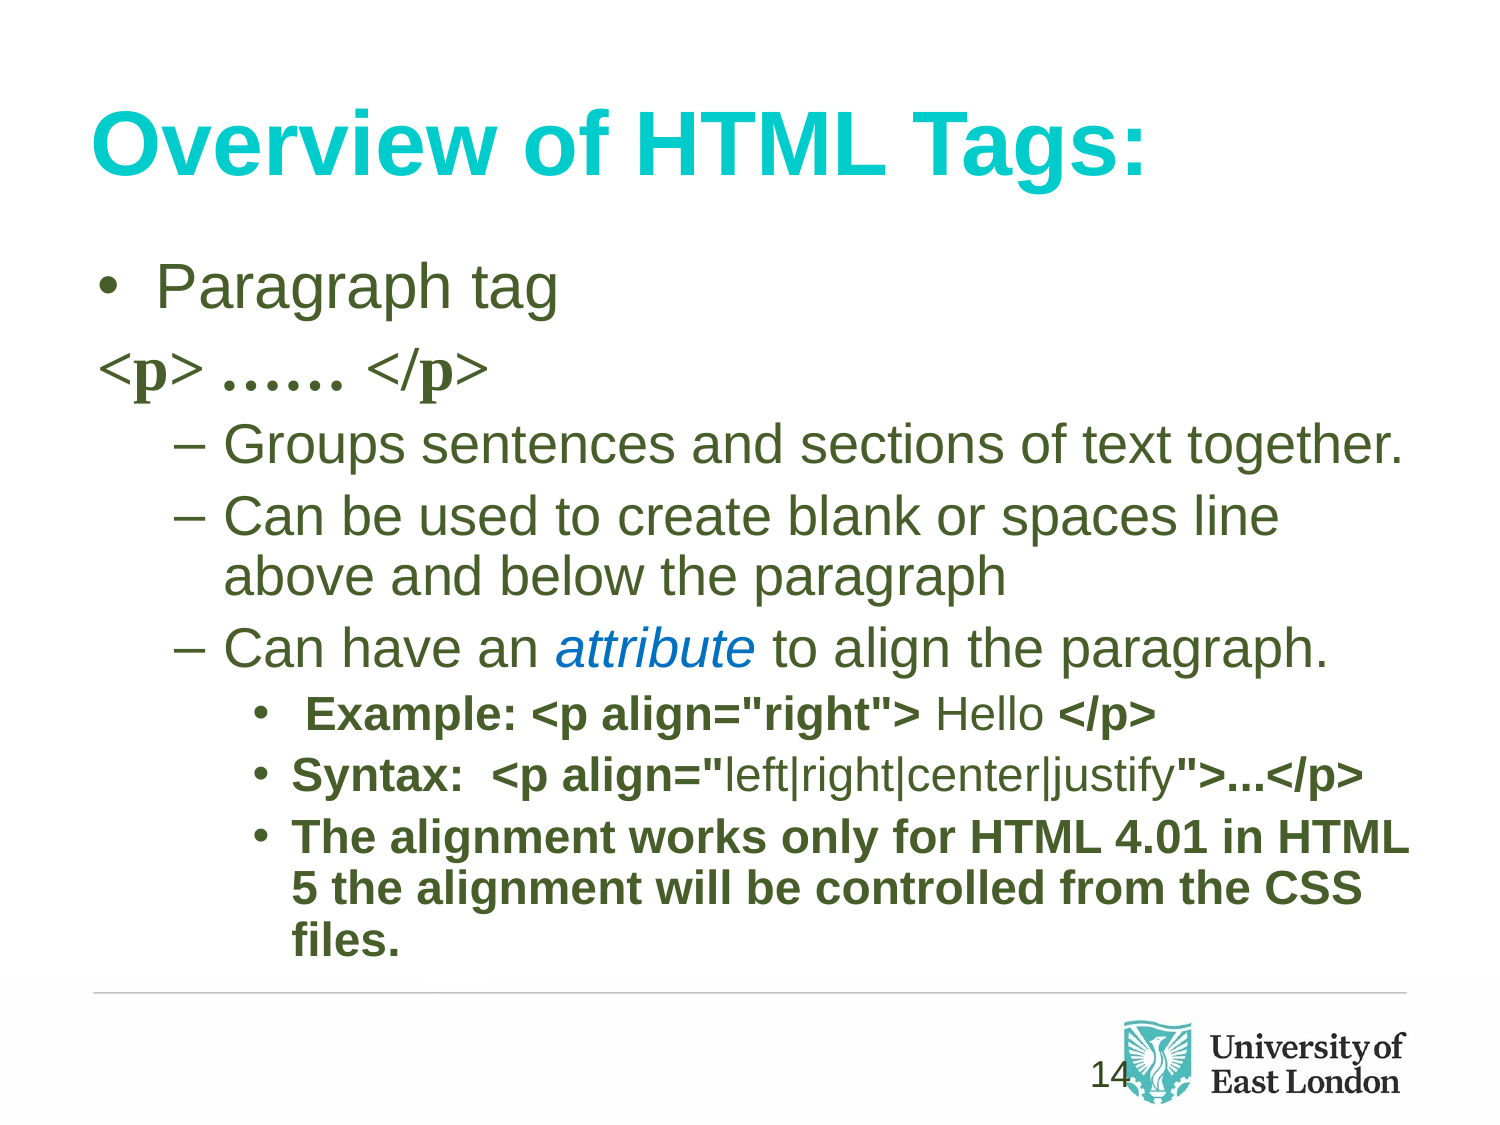

# Overview of HTML Tags:
Paragraph tag
<p> …… </p>
	Groups sentences and sections of text together.
	Can be used to create blank or spaces line above and below the paragraph
	Can have an attribute to align the paragraph.
 Example: <p align="right"> Hello </p>
Syntax:  <p align="left|right|center|justify">...</p>
The alignment works only for HTML 4.01 in HTML 5 the alignment will be controlled from the CSS files.
14